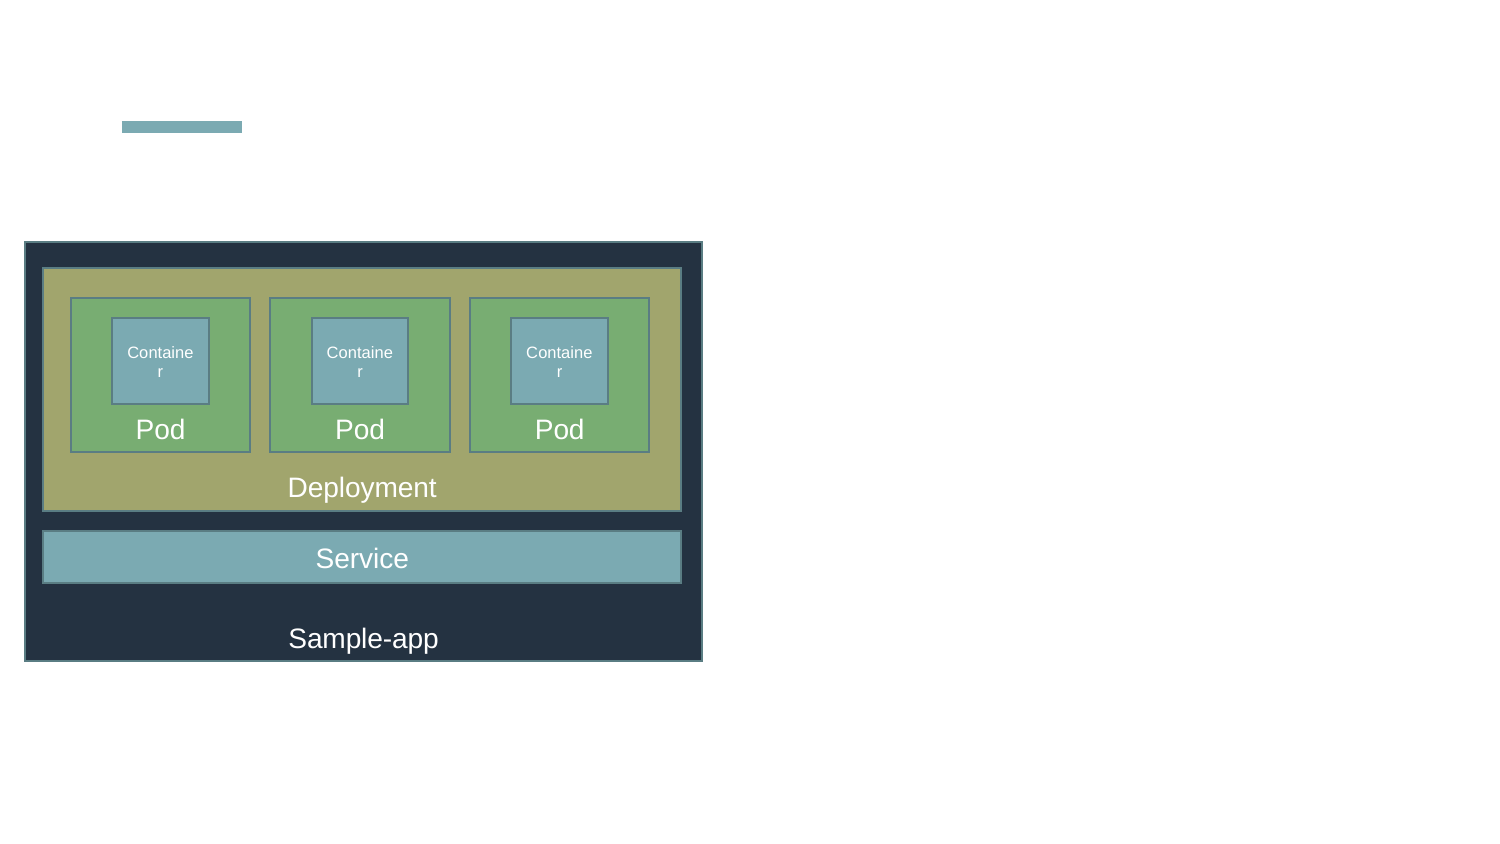

Sample-app
Deployment
Pod
Pod
Pod
Container
Container
Container
Service